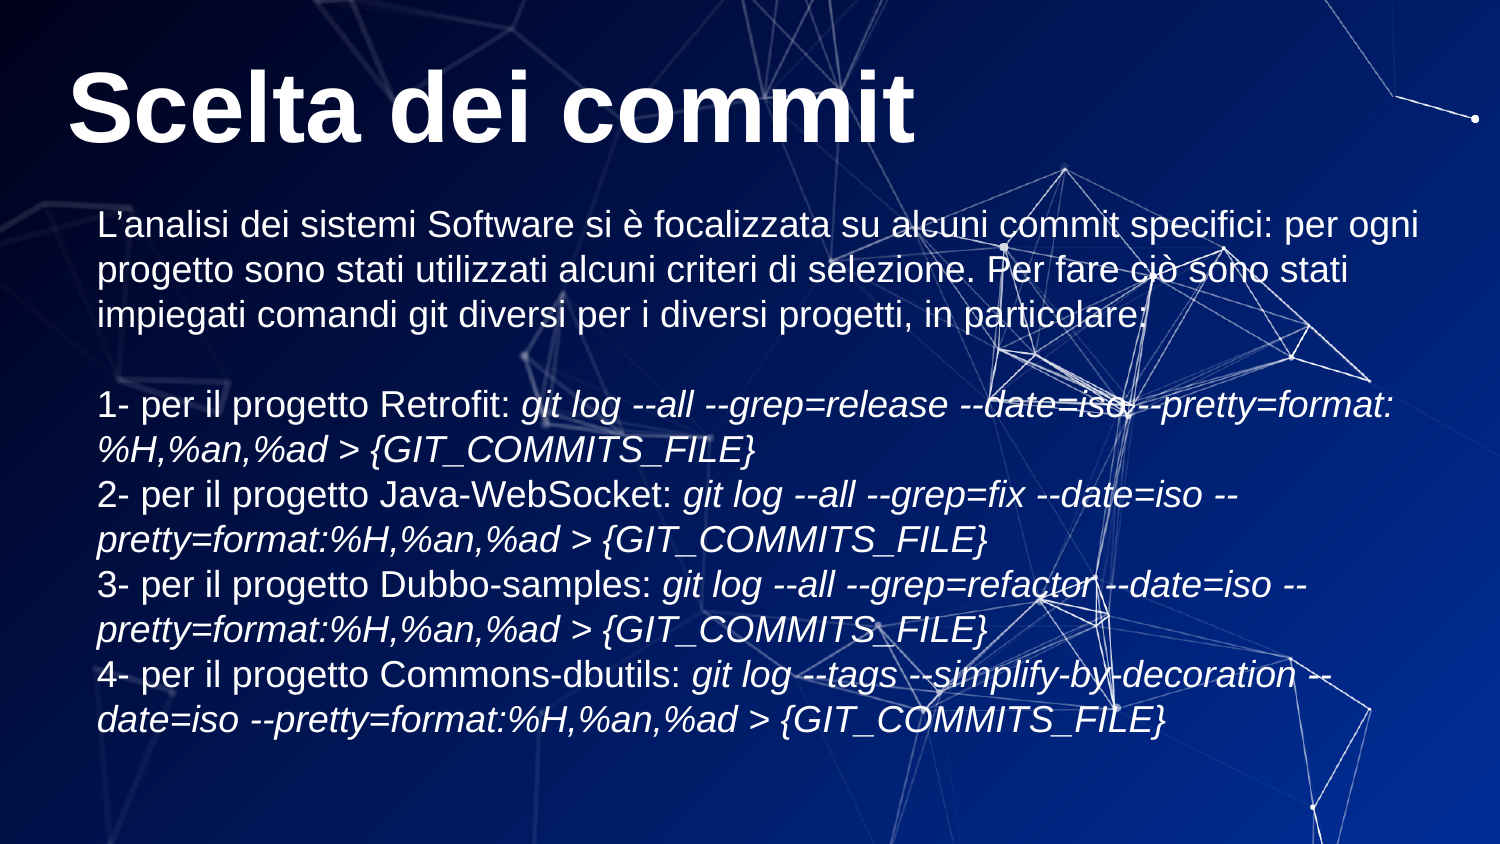

# Scelta dei commit
L’analisi dei sistemi Software si è focalizzata su alcuni commit specifici: per ogni progetto sono stati utilizzati alcuni criteri di selezione. Per fare ciò sono stati impiegati comandi git diversi per i diversi progetti, in particolare:

1- per il progetto Retrofit: git log --all --grep=release --date=iso --pretty=format:%H,%an,%ad > {GIT_COMMITS_FILE}
2- per il progetto Java-WebSocket: git log --all --grep=fix --date=iso --pretty=format:%H,%an,%ad > {GIT_COMMITS_FILE}
3- per il progetto Dubbo-samples: git log --all --grep=refactor --date=iso --pretty=format:%H,%an,%ad > {GIT_COMMITS_FILE}
4- per il progetto Commons-dbutils: git log --tags --simplify-by-decoration --date=iso --pretty=format:%H,%an,%ad > {GIT_COMMITS_FILE}